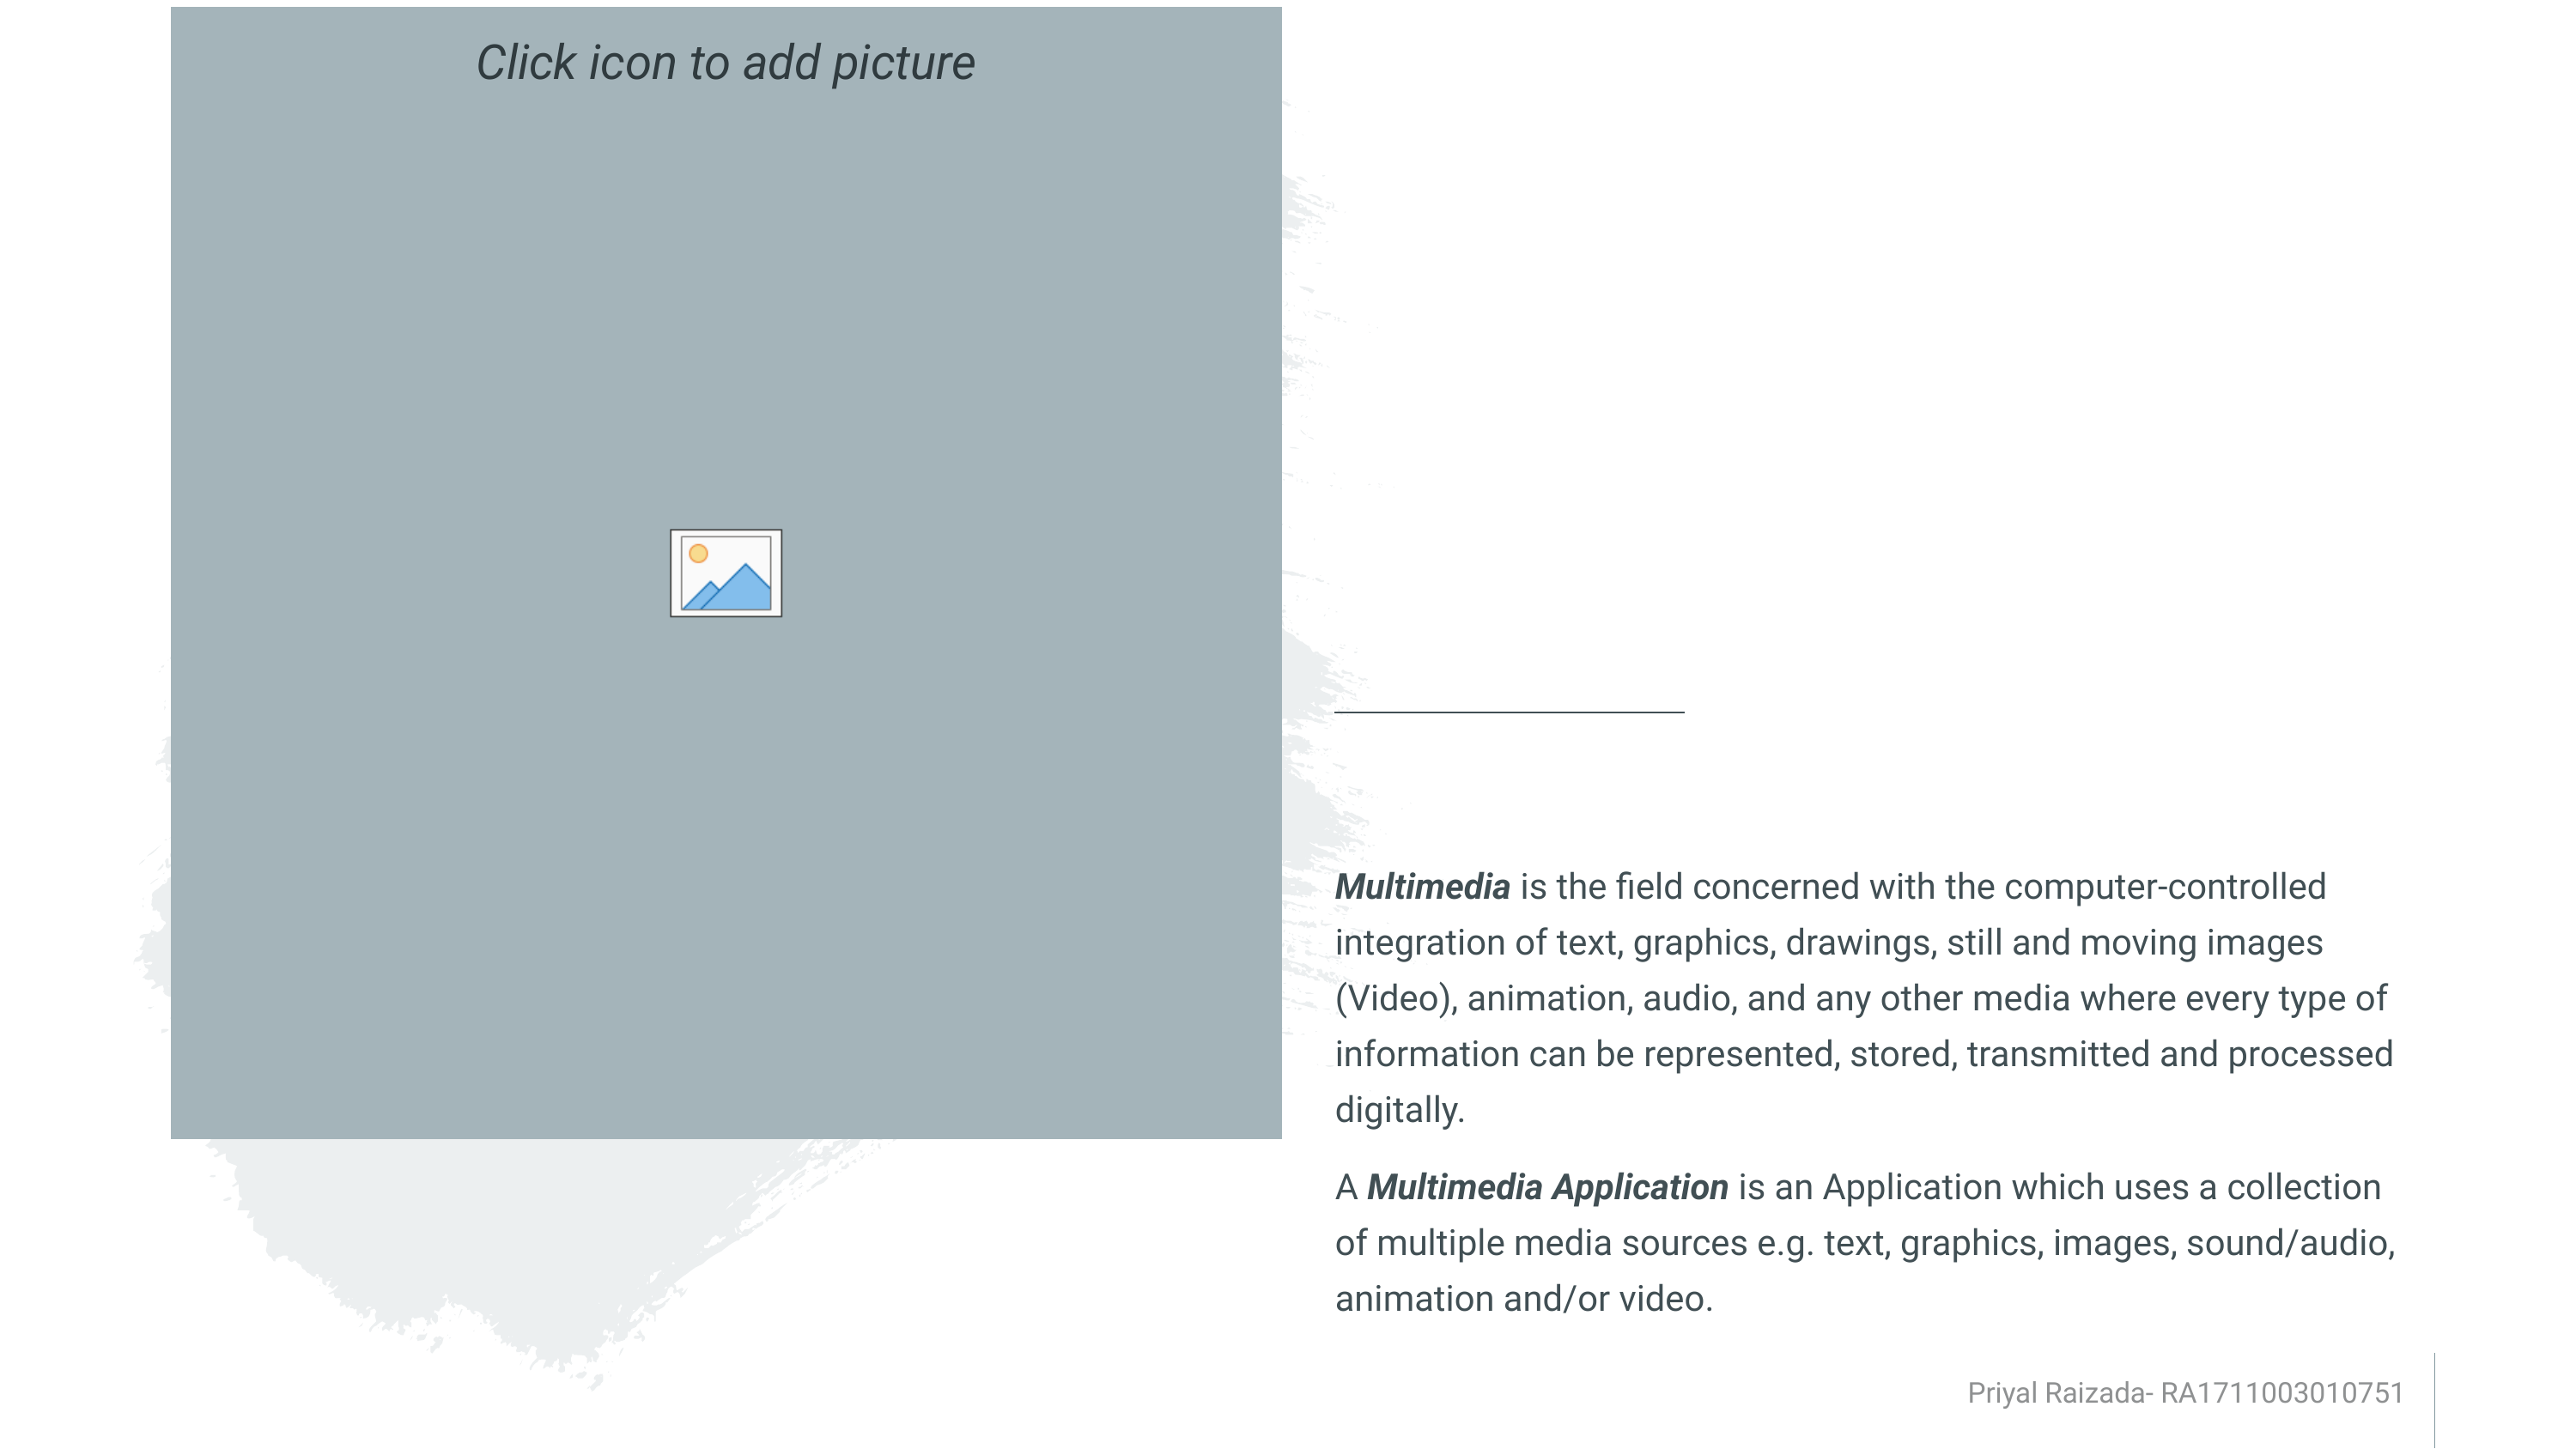

Multimedia is the field concerned with the computer-controlled integration of text, graphics, drawings, still and moving images (Video), animation, audio, and any other media where every type of information can be represented, stored, transmitted and processed digitally.
A Multimedia Application is an Application which uses a collection of multiple media sources e.g. text, graphics, images, sound/audio, animation and/or video.

Priyal Raizada- RA1711003010751